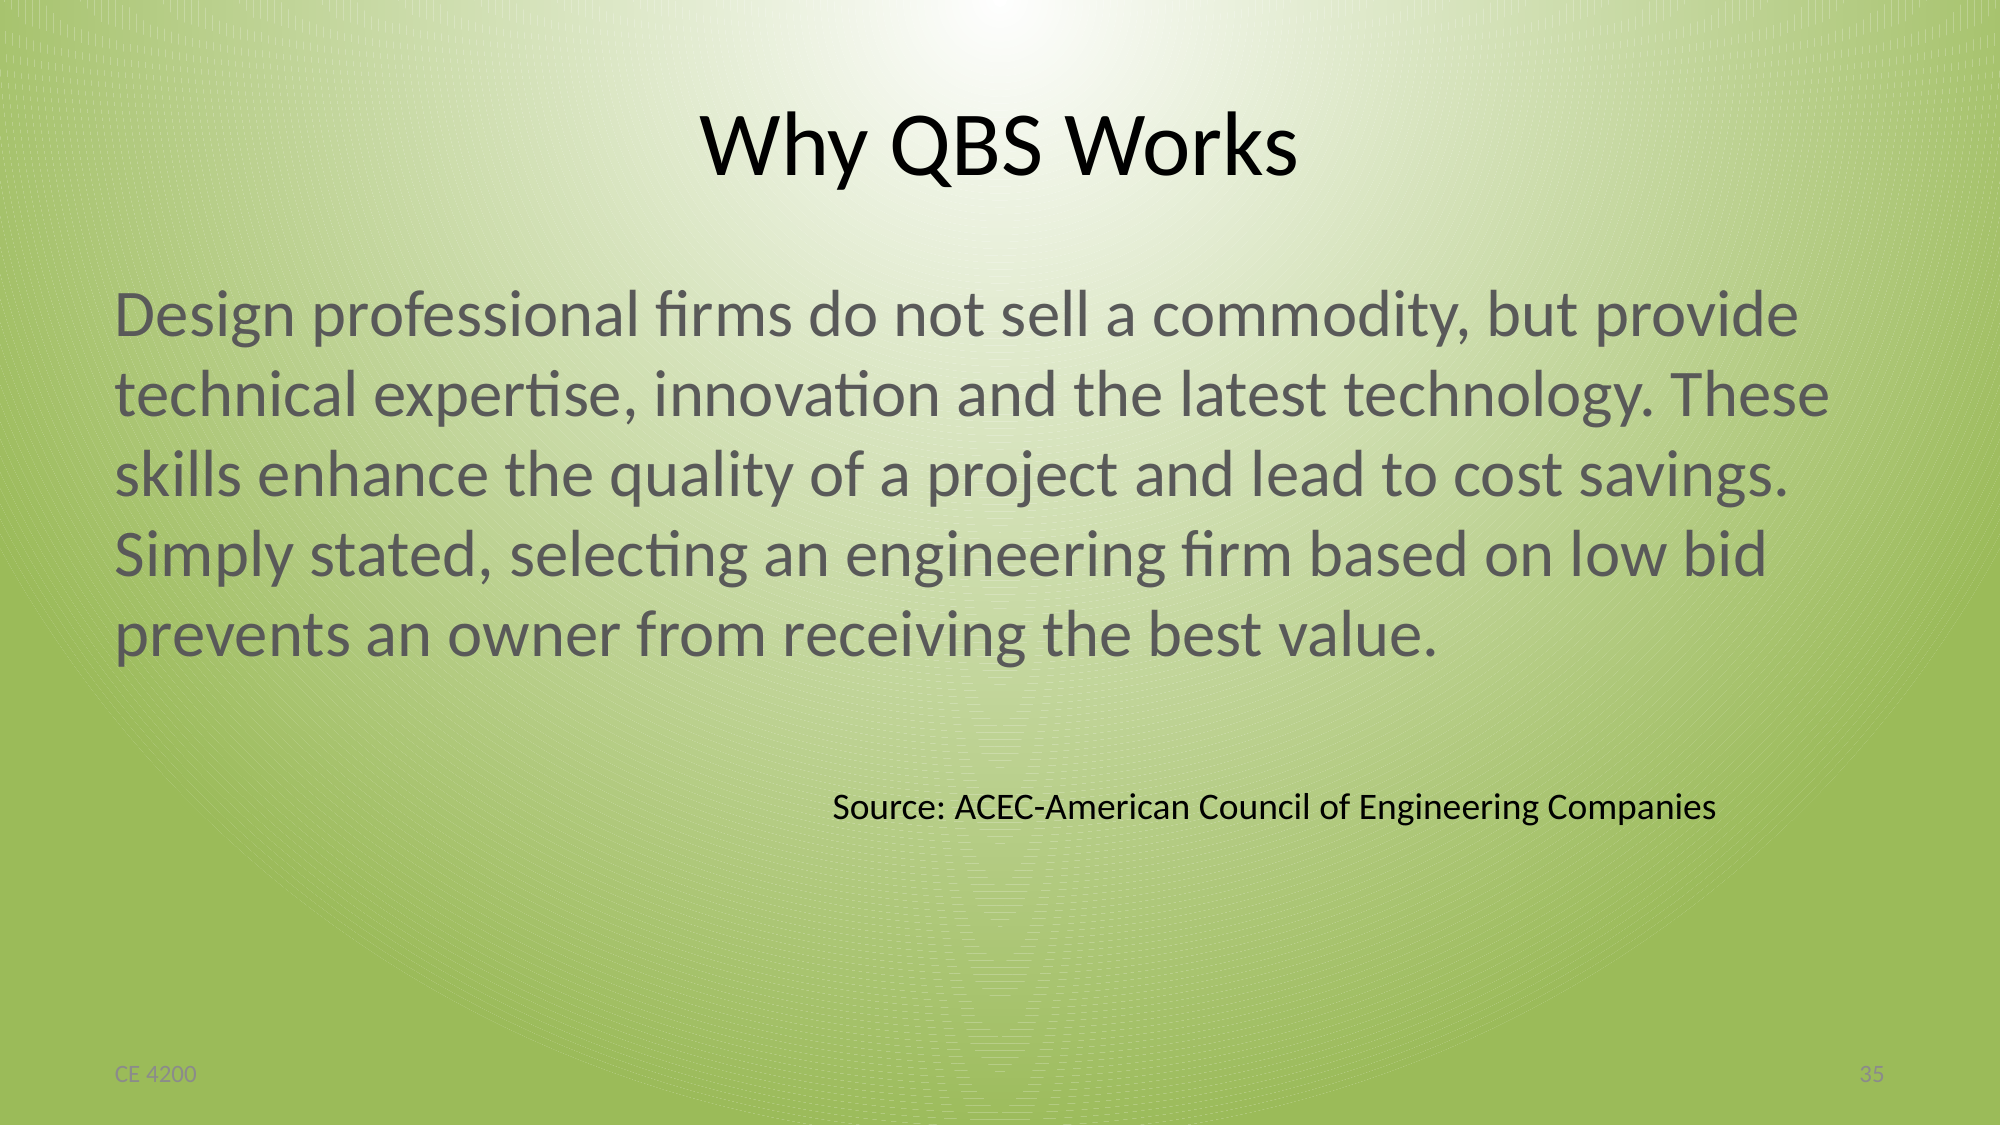

# Why QBS Works
Design professional firms do not sell a commodity, but provide technical expertise, innovation and the latest technology. These skills enhance the quality of a project and lead to cost savings. Simply stated, selecting an engineering firm based on low bid prevents an owner from receiving the best value.
Source: ACEC-American Council of Engineering Companies
CE 4200
35